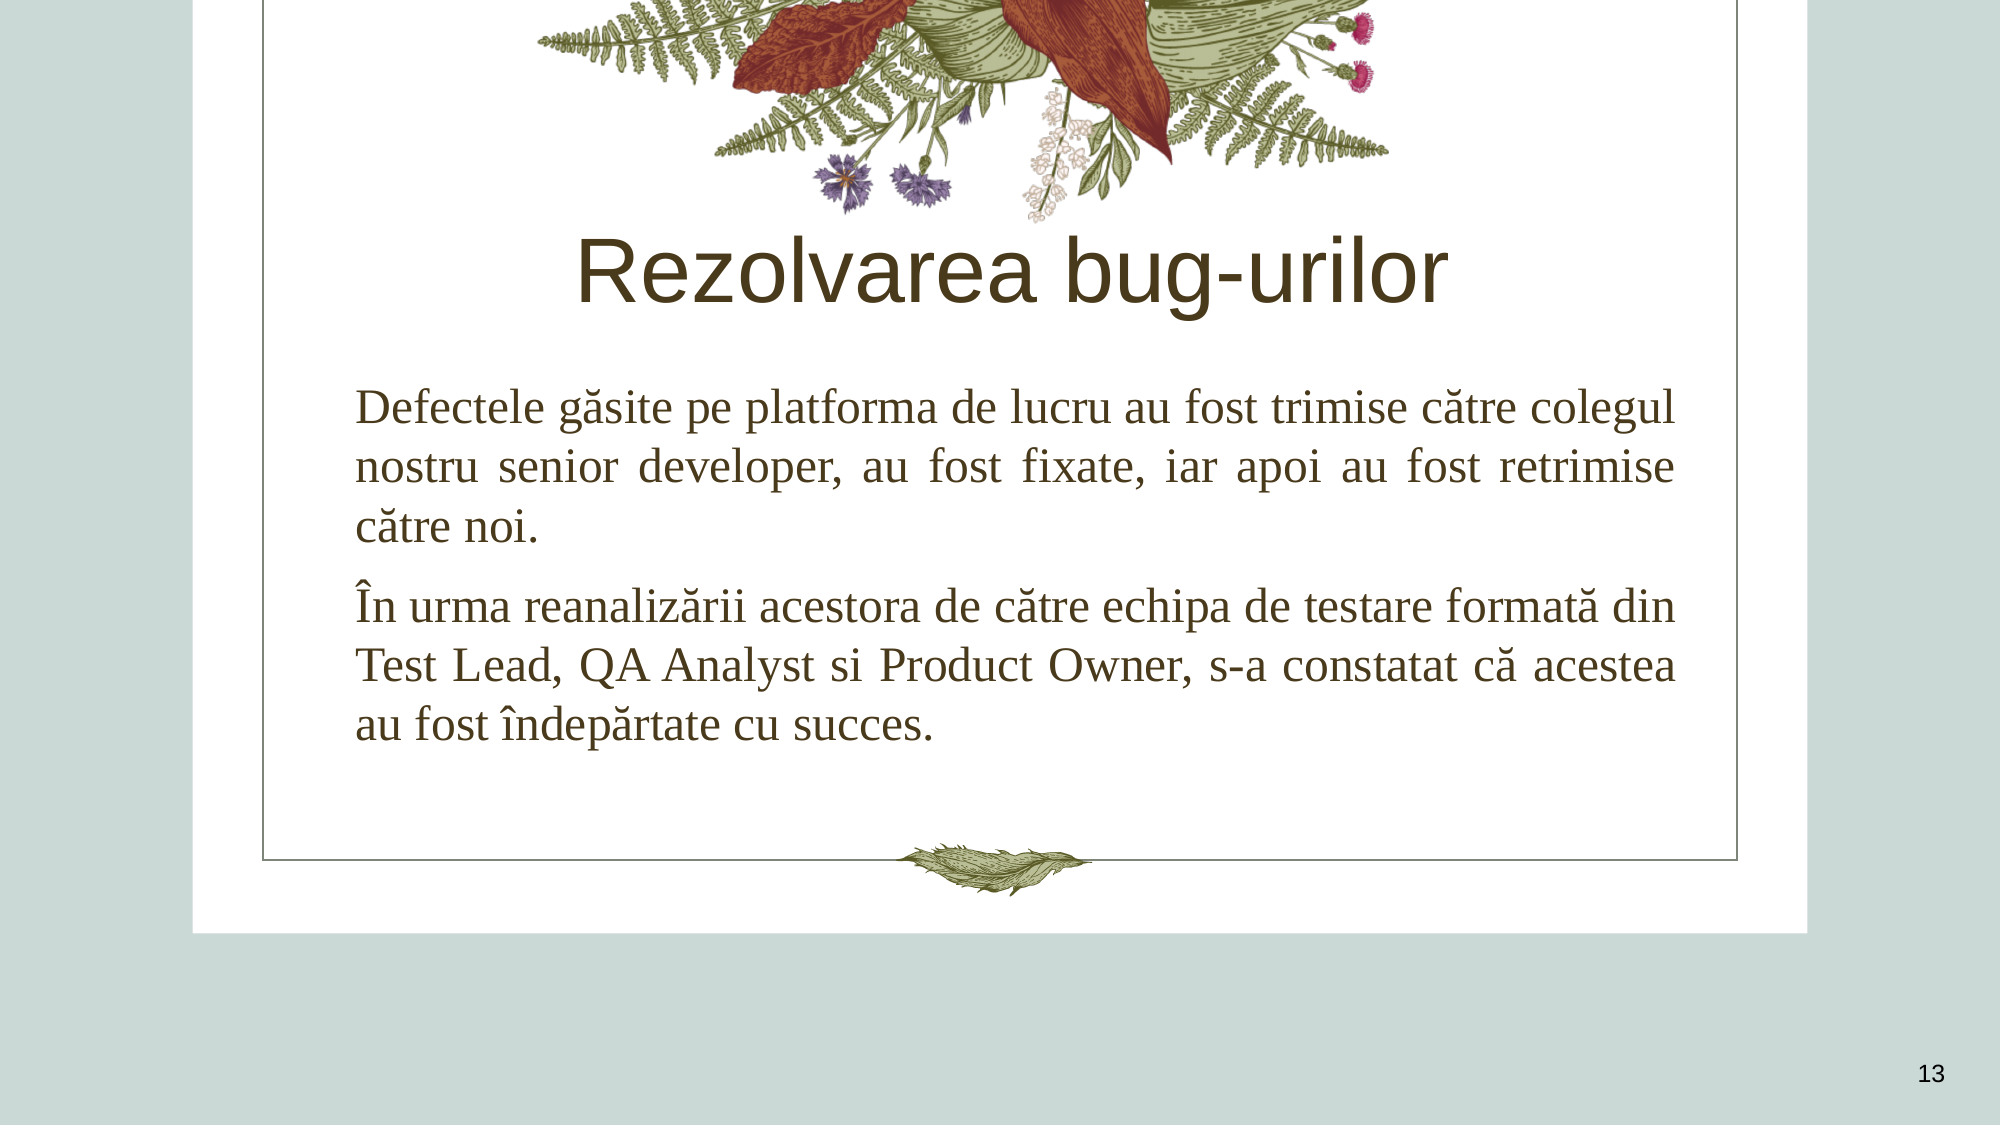

# Rezolvarea bug-urilor
Defectele găsite pe platforma de lucru au fost trimise către colegul nostru senior developer, au fost fixate, iar apoi au fost retrimise către noi.
În urma reanalizării acestora de către echipa de testare formată din Test Lead, QA Analyst si Product Owner, s-a constatat că acestea au fost îndepărtate cu succes.
13